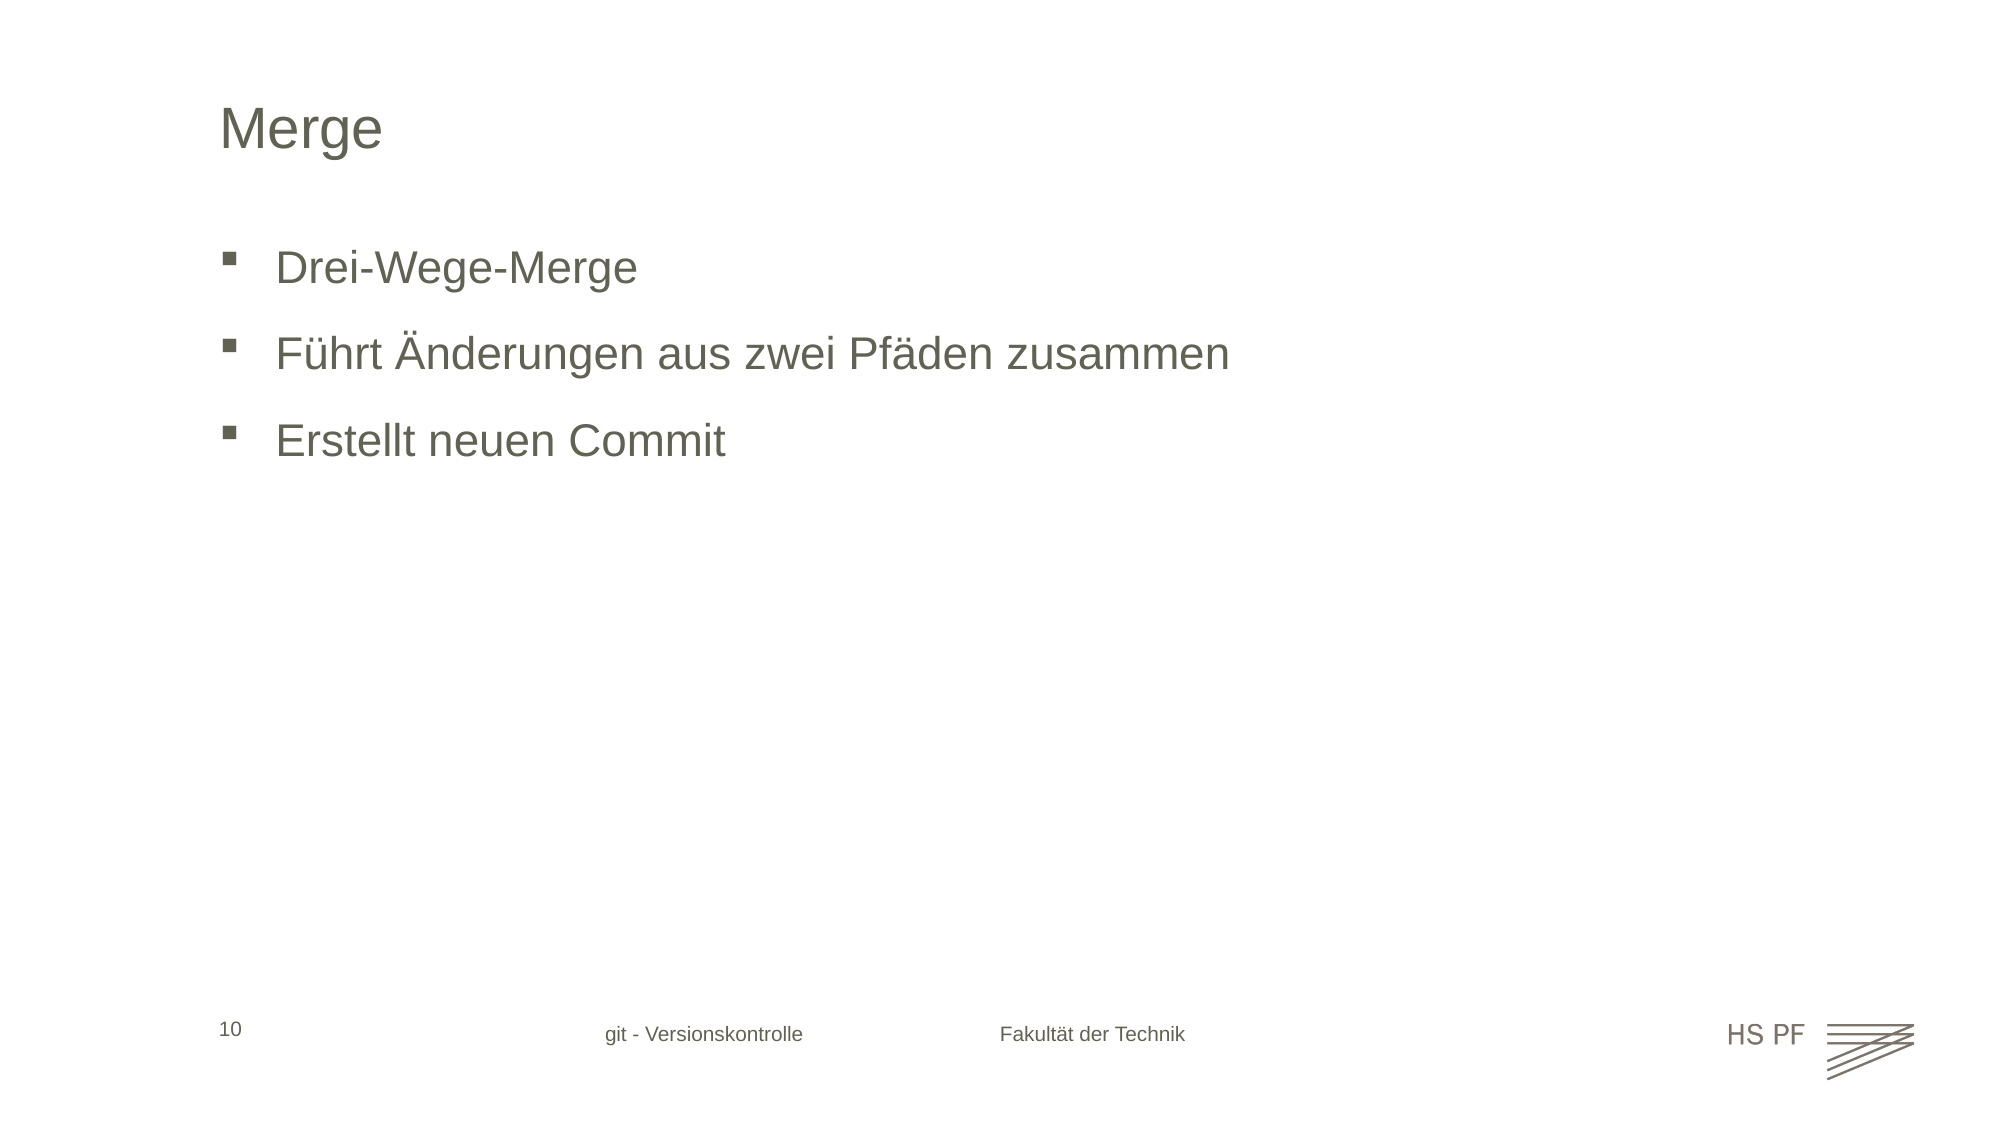

# Merge
Drei-Wege-Merge
Führt Änderungen aus zwei Pfäden zusammen
Erstellt neuen Commit